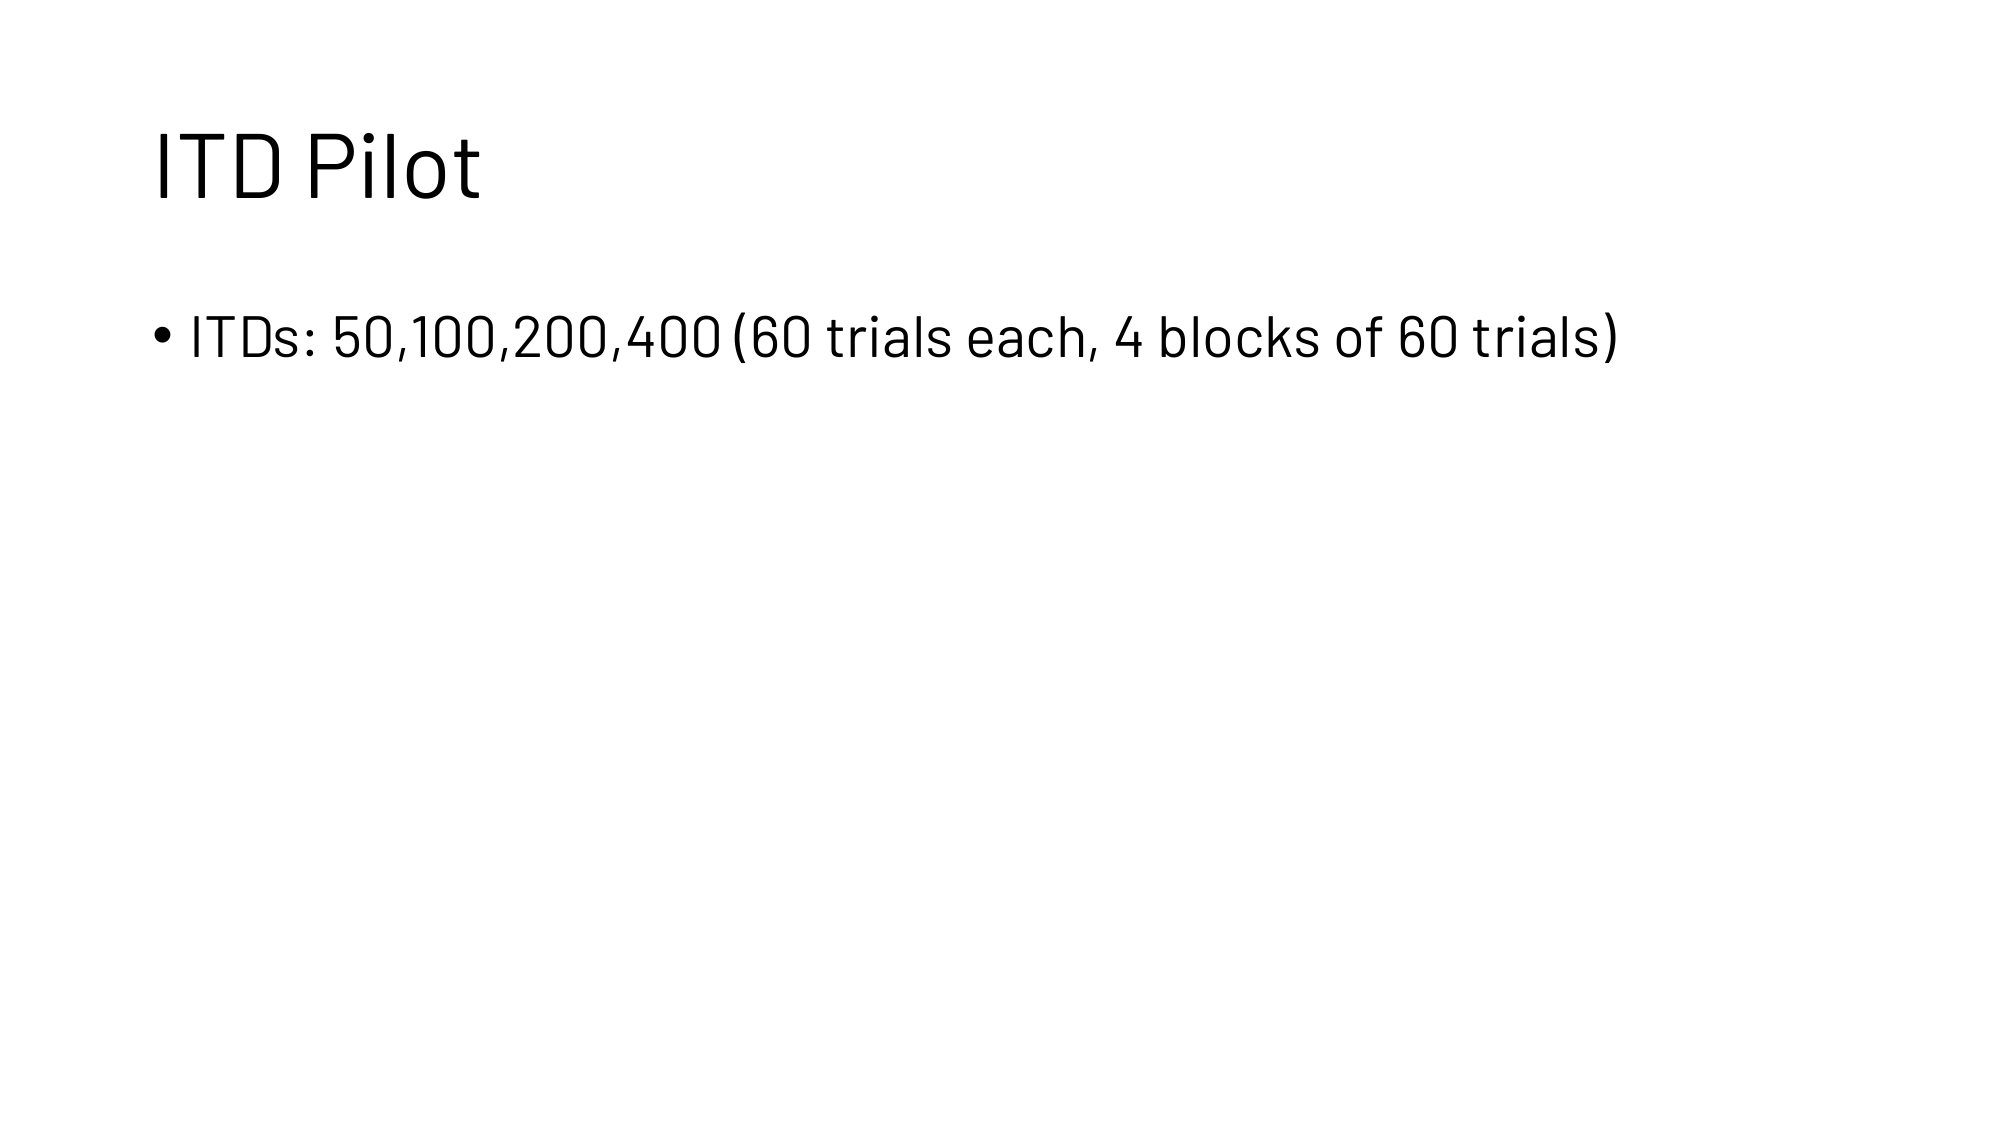

# ITD Pilot
ITDs: 50,100,200,400 (60 trials each, 4 blocks of 60 trials)